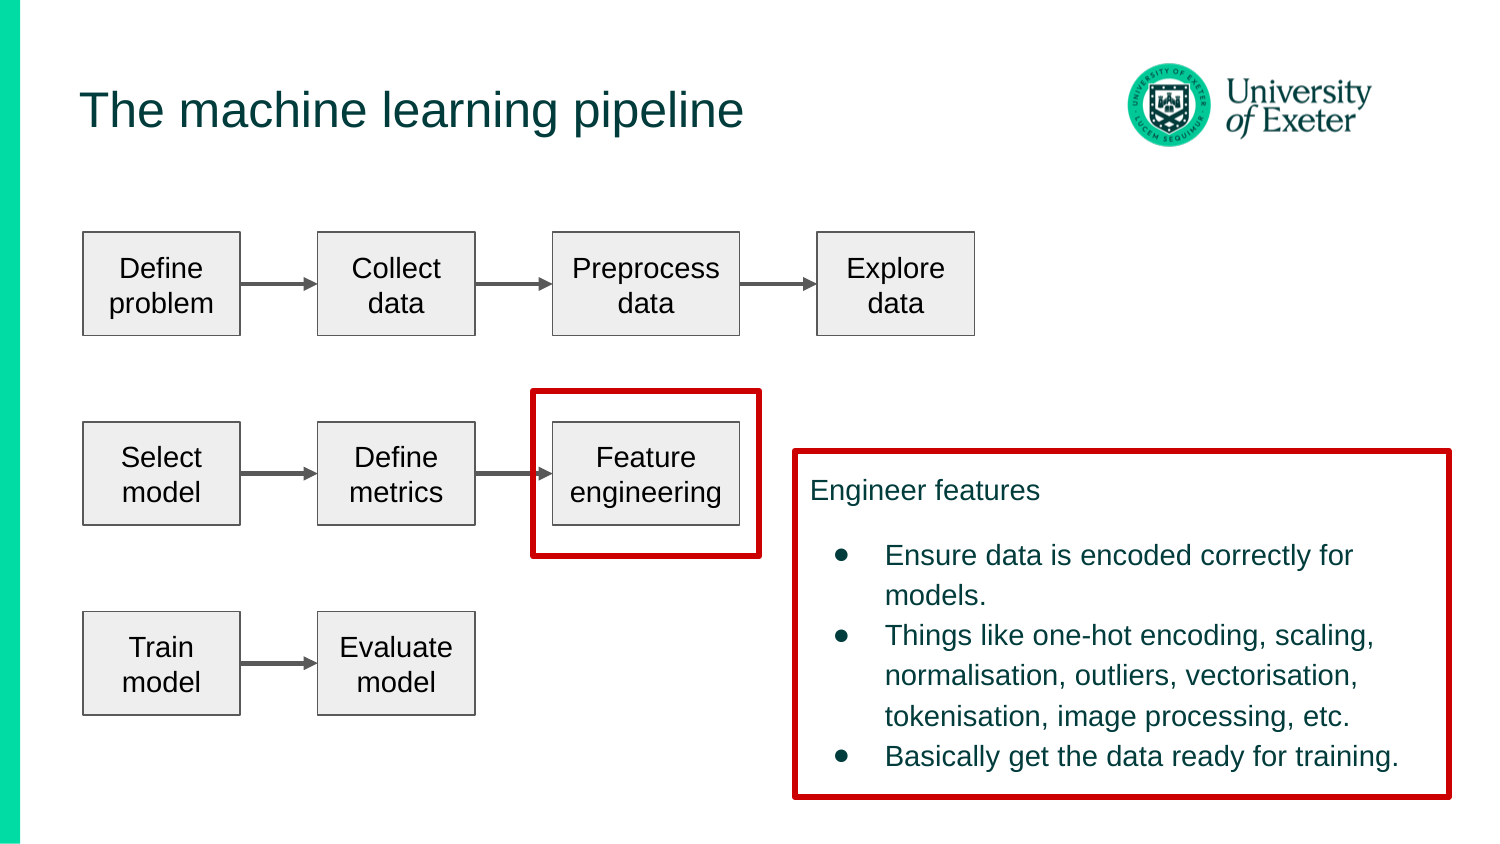

# The machine learning pipeline

Define problem
Collect data
Preprocess data
Explore data

Select model
Define metrics
Feature engineering

Engineer features
Ensure data is encoded correctly for models.
Things like one-hot encoding, scaling, normalisation, outliers, vectorisation, tokenisation, image processing, etc.
Basically get the data ready for training.
Train model
Evaluate model